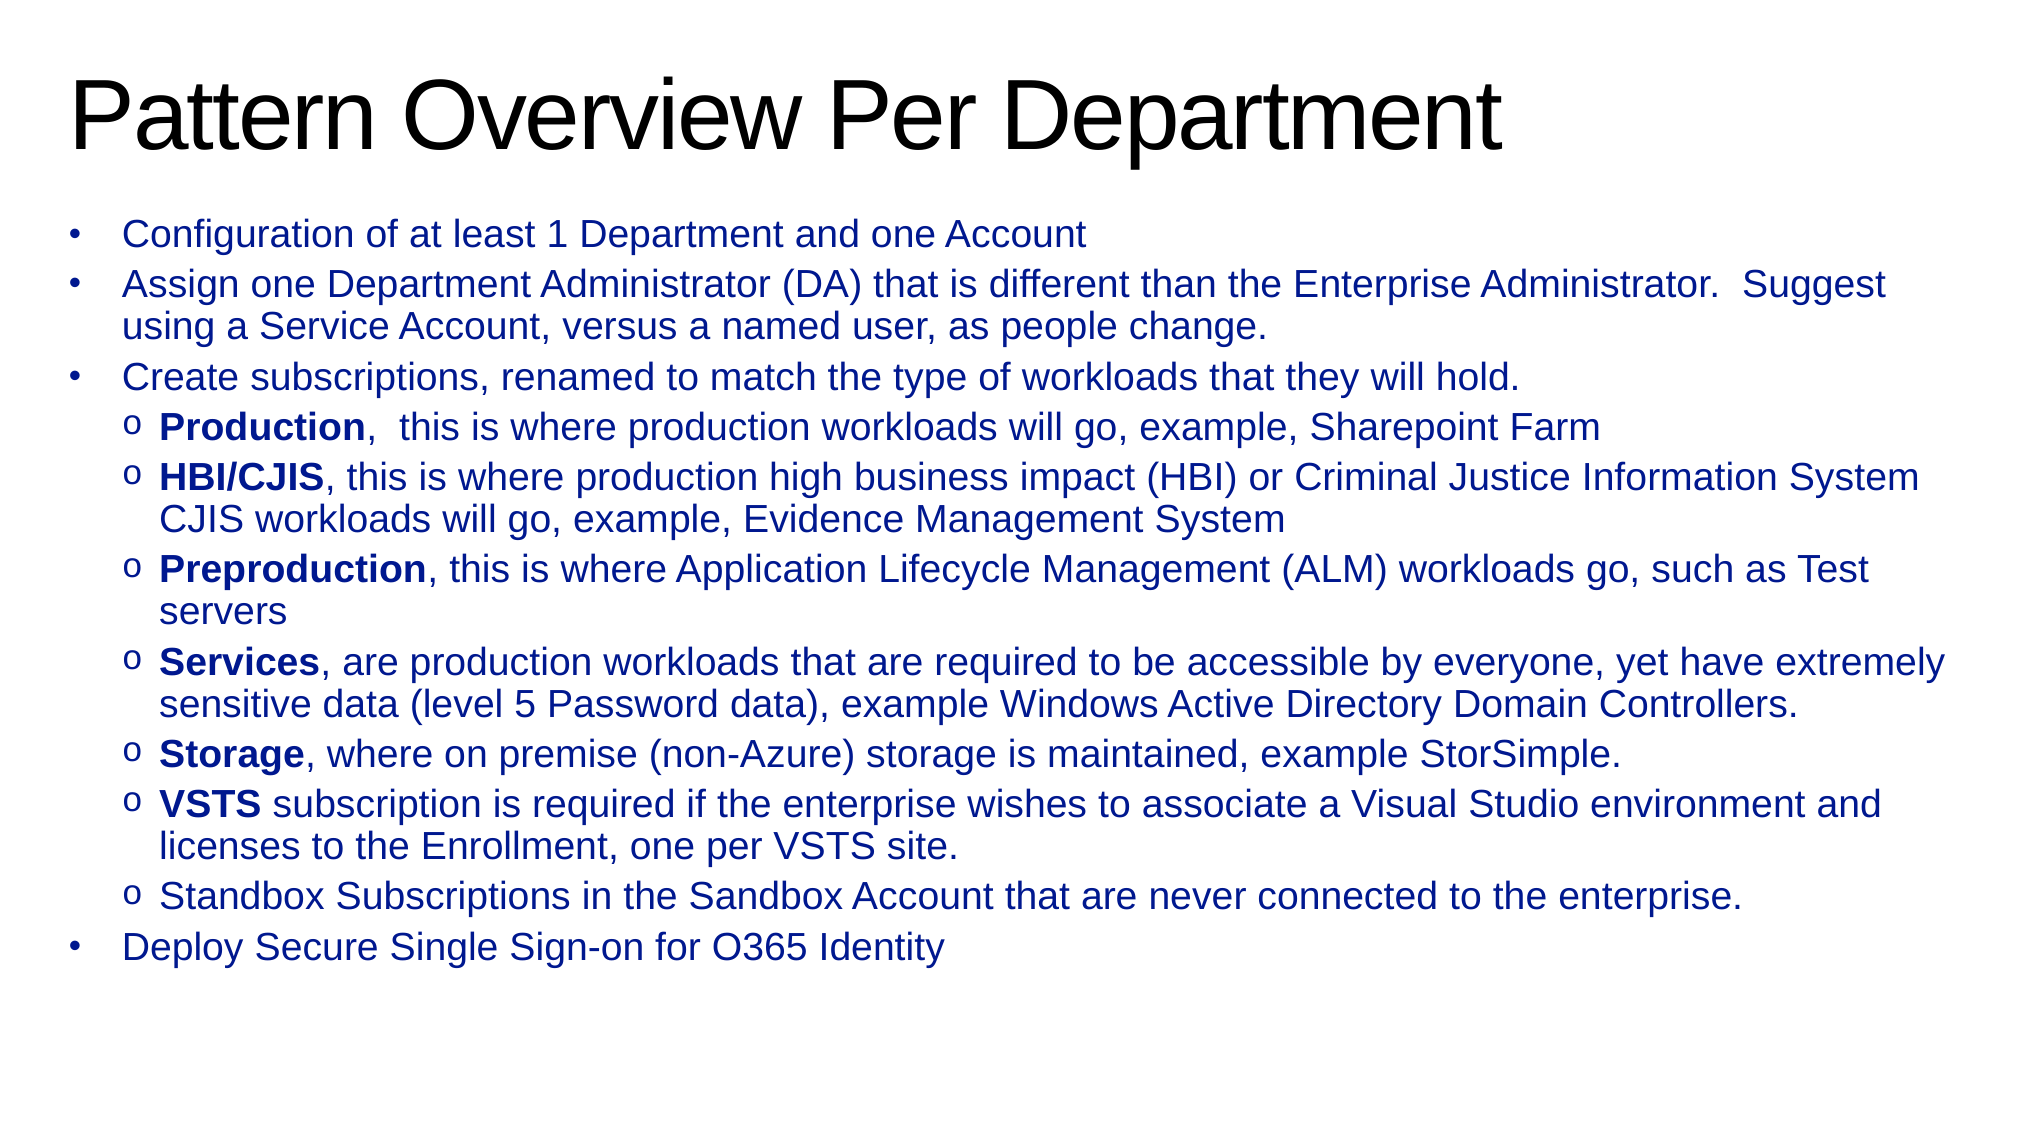

# Pattern Overview Per Department
Configuration of at least 1 Department and one Account
Assign one Department Administrator (DA) that is different than the Enterprise Administrator.  Suggest using a Service Account, versus a named user, as people change.
Create subscriptions, renamed to match the type of workloads that they will hold.
Production,  this is where production workloads will go, example, Sharepoint Farm
HBI/CJIS, this is where production high business impact (HBI) or Criminal Justice Information System CJIS workloads will go, example, Evidence Management System
Preproduction, this is where Application Lifecycle Management (ALM) workloads go, such as Test servers
Services, are production workloads that are required to be accessible by everyone, yet have extremely sensitive data (level 5 Password data), example Windows Active Directory Domain Controllers.
Storage, where on premise (non-Azure) storage is maintained, example StorSimple.
VSTS subscription is required if the enterprise wishes to associate a Visual Studio environment and licenses to the Enrollment, one per VSTS site.
Standbox Subscriptions in the Sandbox Account that are never connected to the enterprise.
Deploy Secure Single Sign-on for O365 Identity